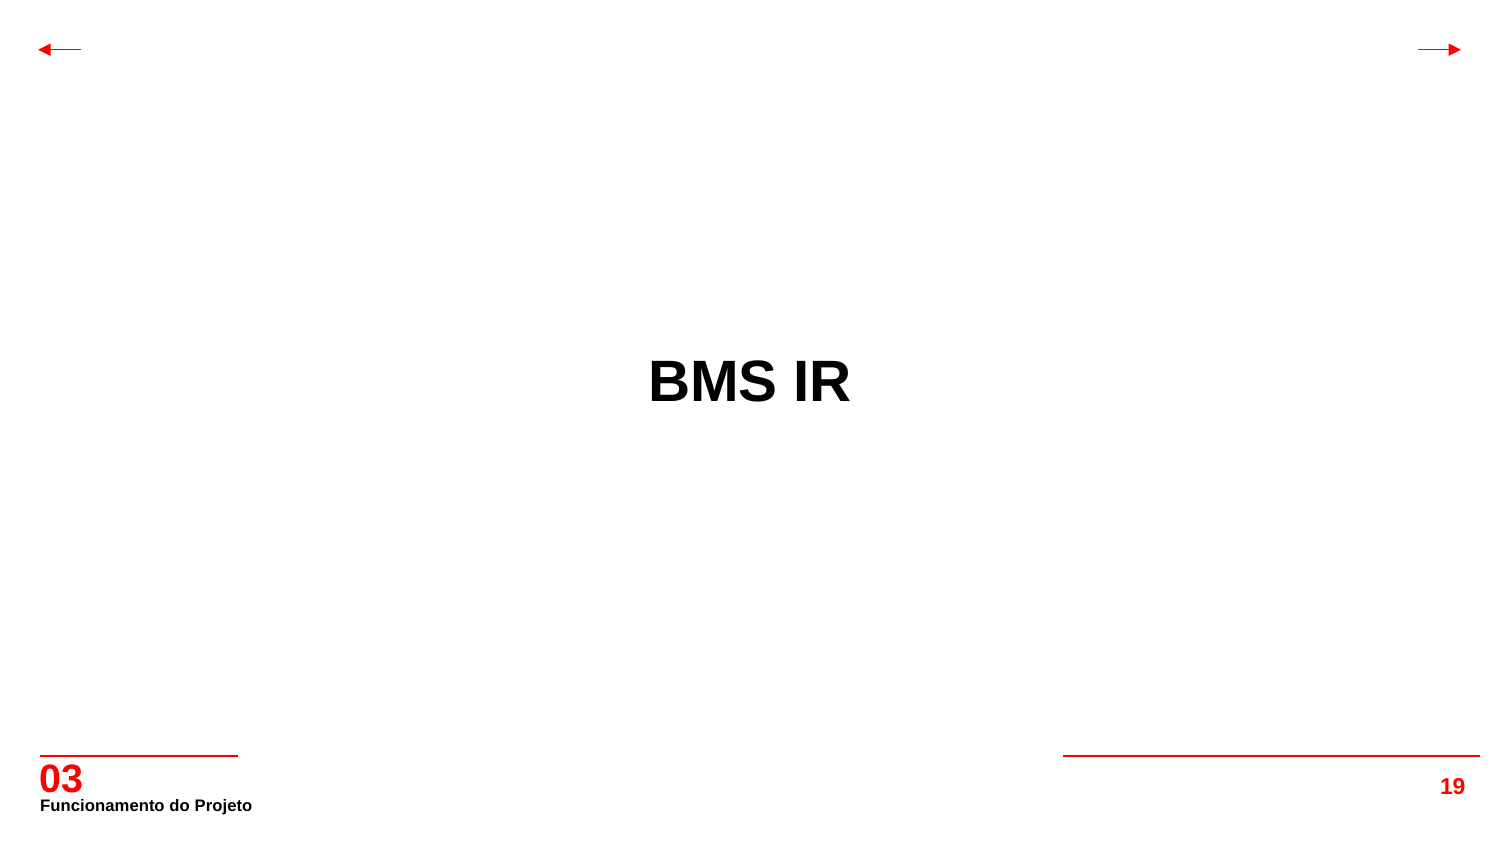

BMS IR
03
# Funcionamento do Projeto